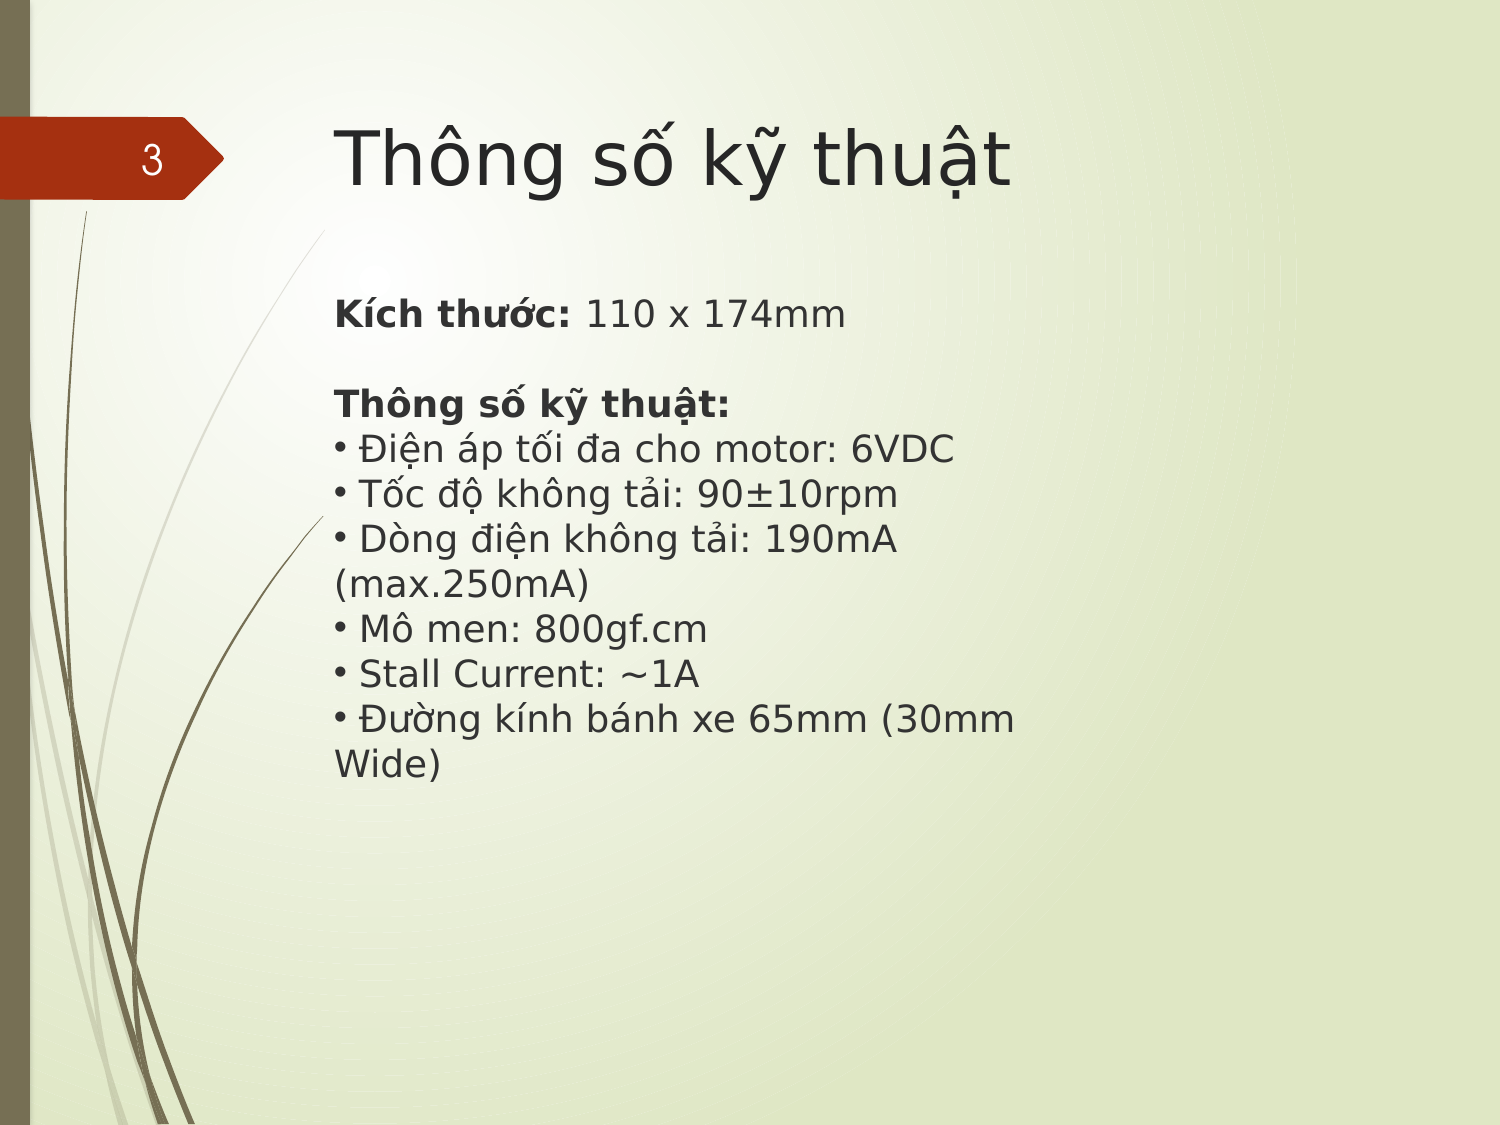

# Thông số kỹ thuật
3
Kích thước: 110 x 174mm

Thông số kỹ thuật:
 Điện áp tối đa cho motor: 6VDC
 Tốc độ không tải: 90±10rpm
 Dòng điện không tải: 190mA (max.250mA)
 Mô men: 800gf.cm
 Stall Current: ~1A
 Đường kính bánh xe 65mm (30mm Wide)